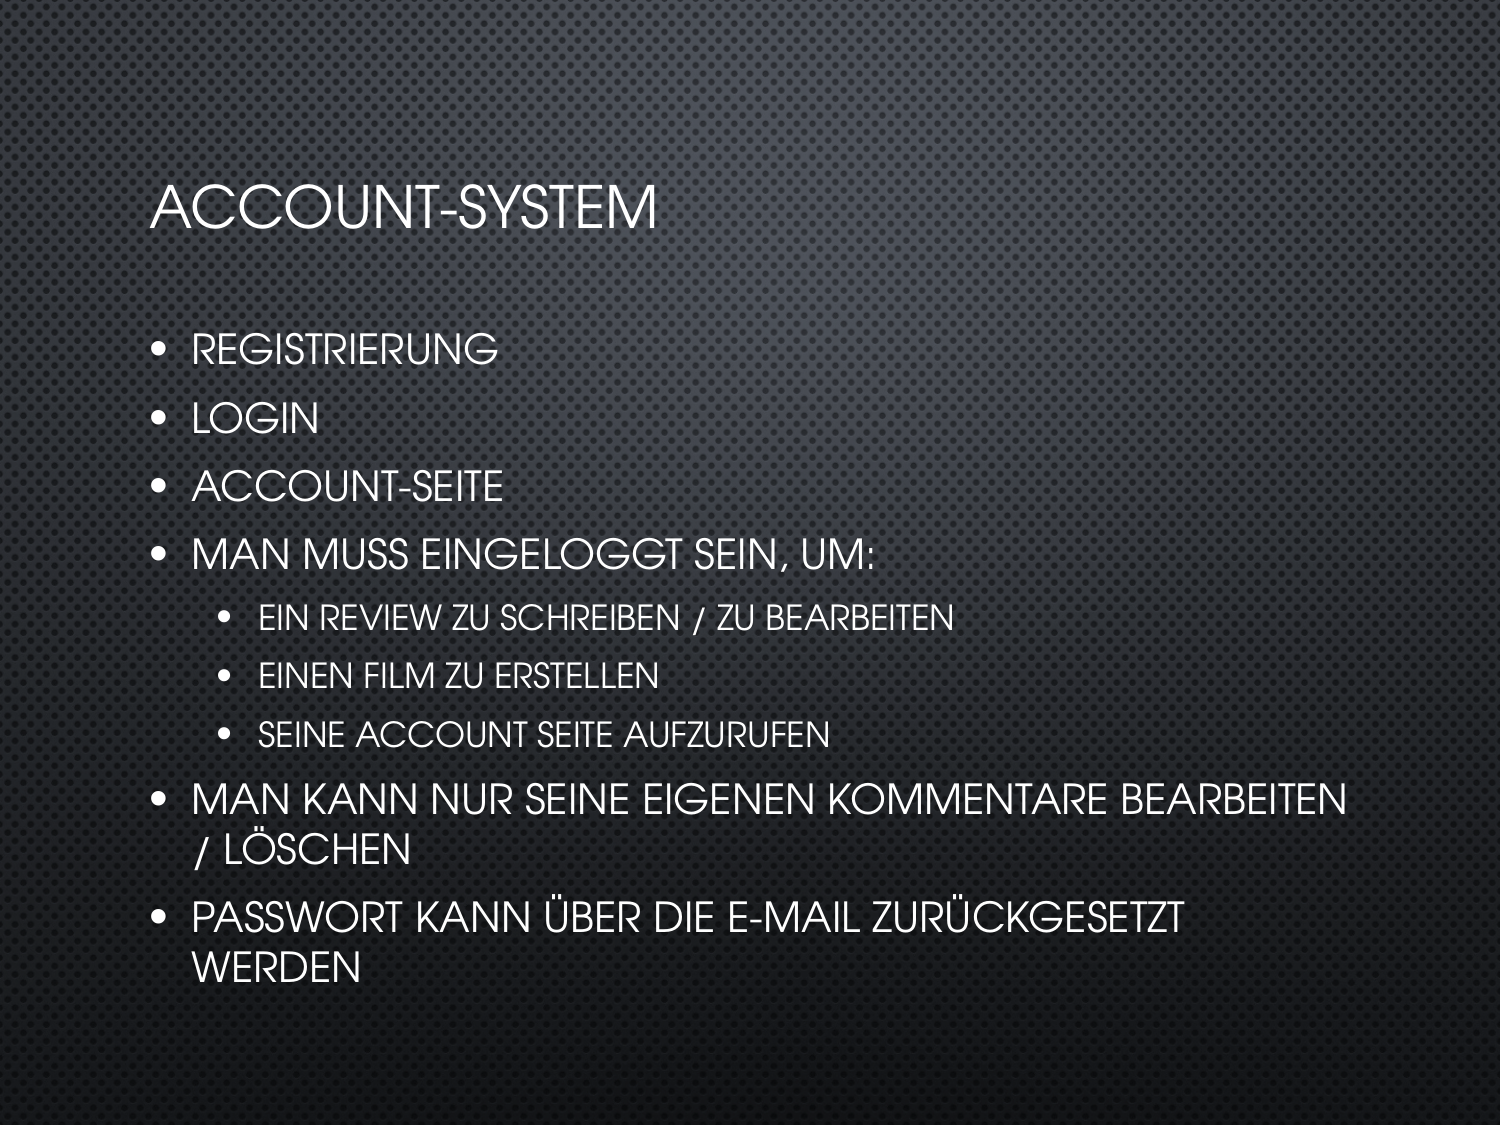

# Account-system
Registrierung
Login
Account-Seite
Man muss eingeloggt sein, um:
Ein Review zu schreiben / zu bearbeiten
Einen Film zu erstellen
Seine Account Seite aufzurufen
Man kann nur seine eigenen Kommentare bearbeiten / löschen
Passwort kann über die E-Mail zurückgesetzt werden